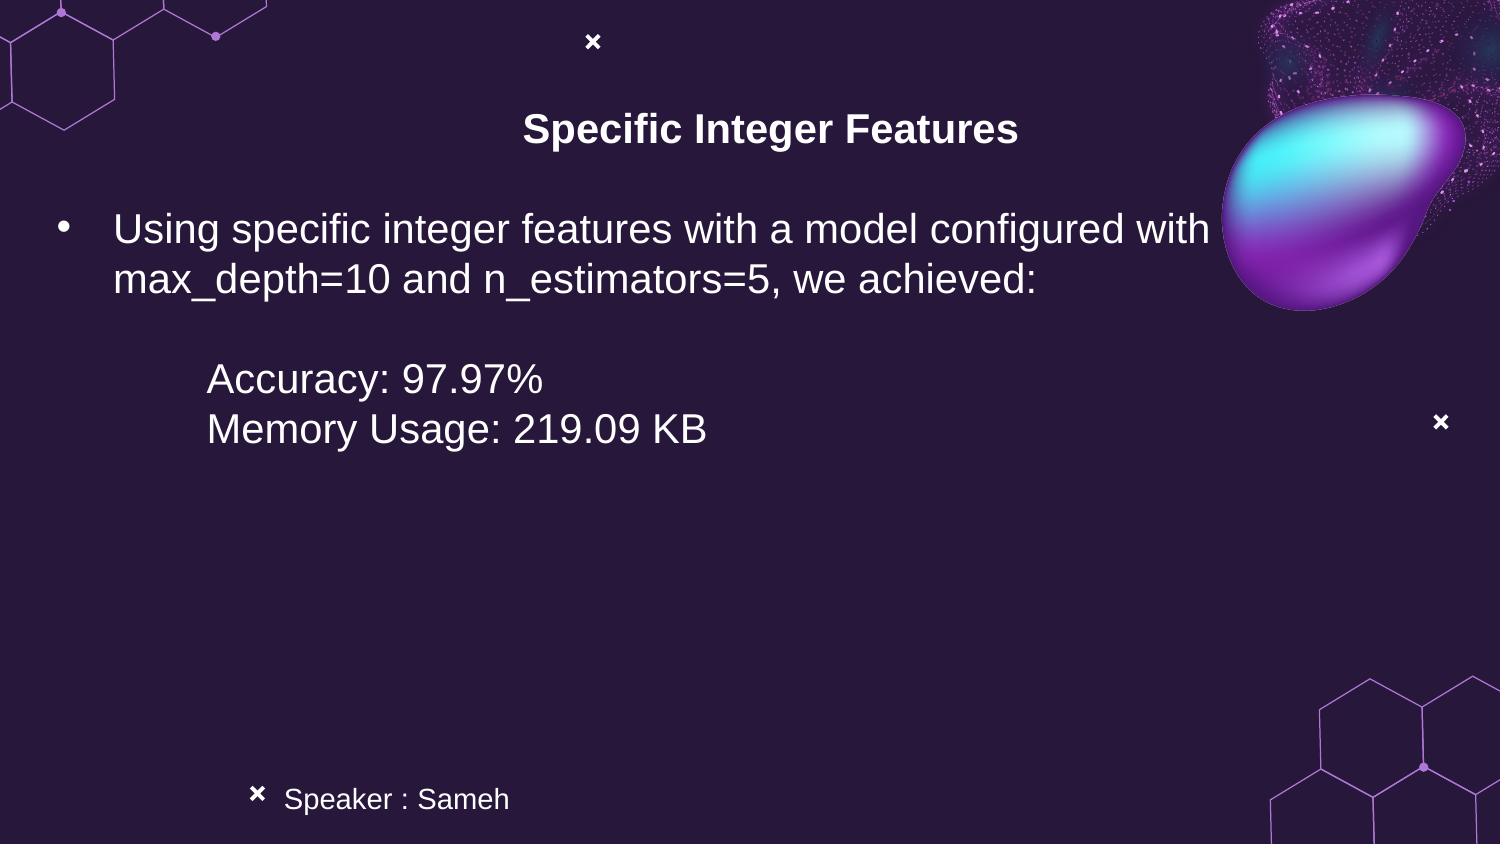

Specific Integer Features

Using specific integer features with a model configured with max_depth=10 and n_estimators=5, we achieved:

	Accuracy: 97.97%
	Memory Usage: 219.09 KB
Speaker : Sameh